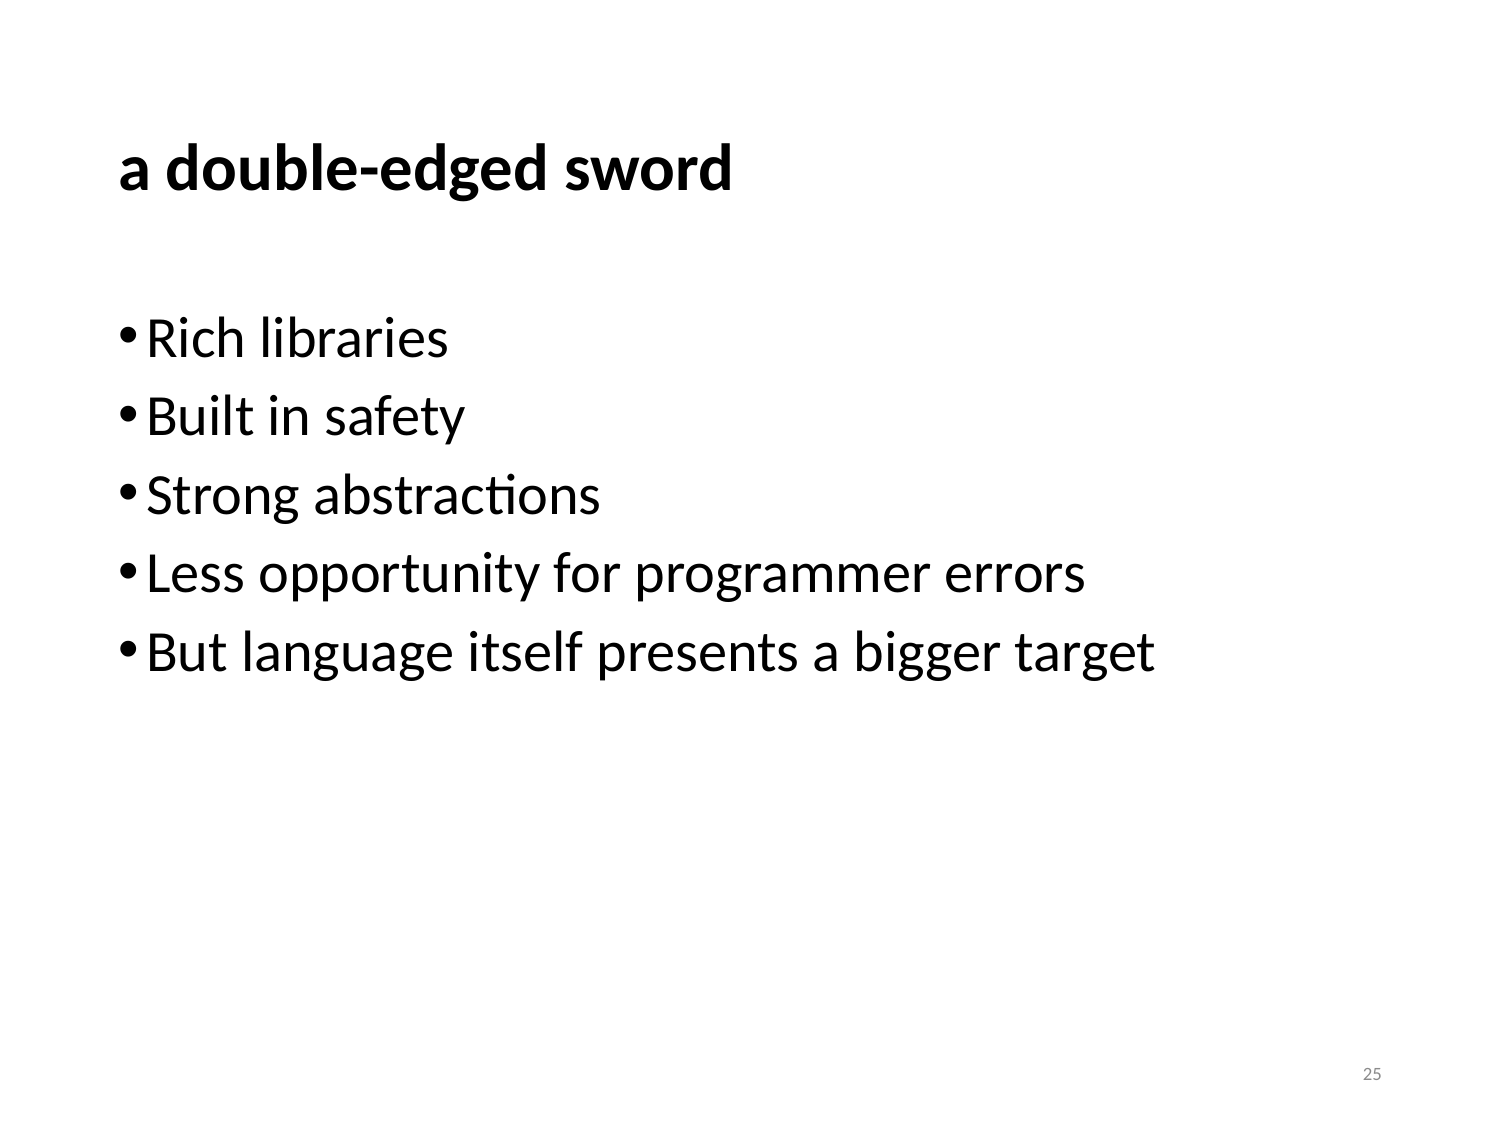

# a double-edged sword
Rich libraries
Built in safety
Strong abstractions
Less opportunity for programmer errors
But language itself presents a bigger target
25